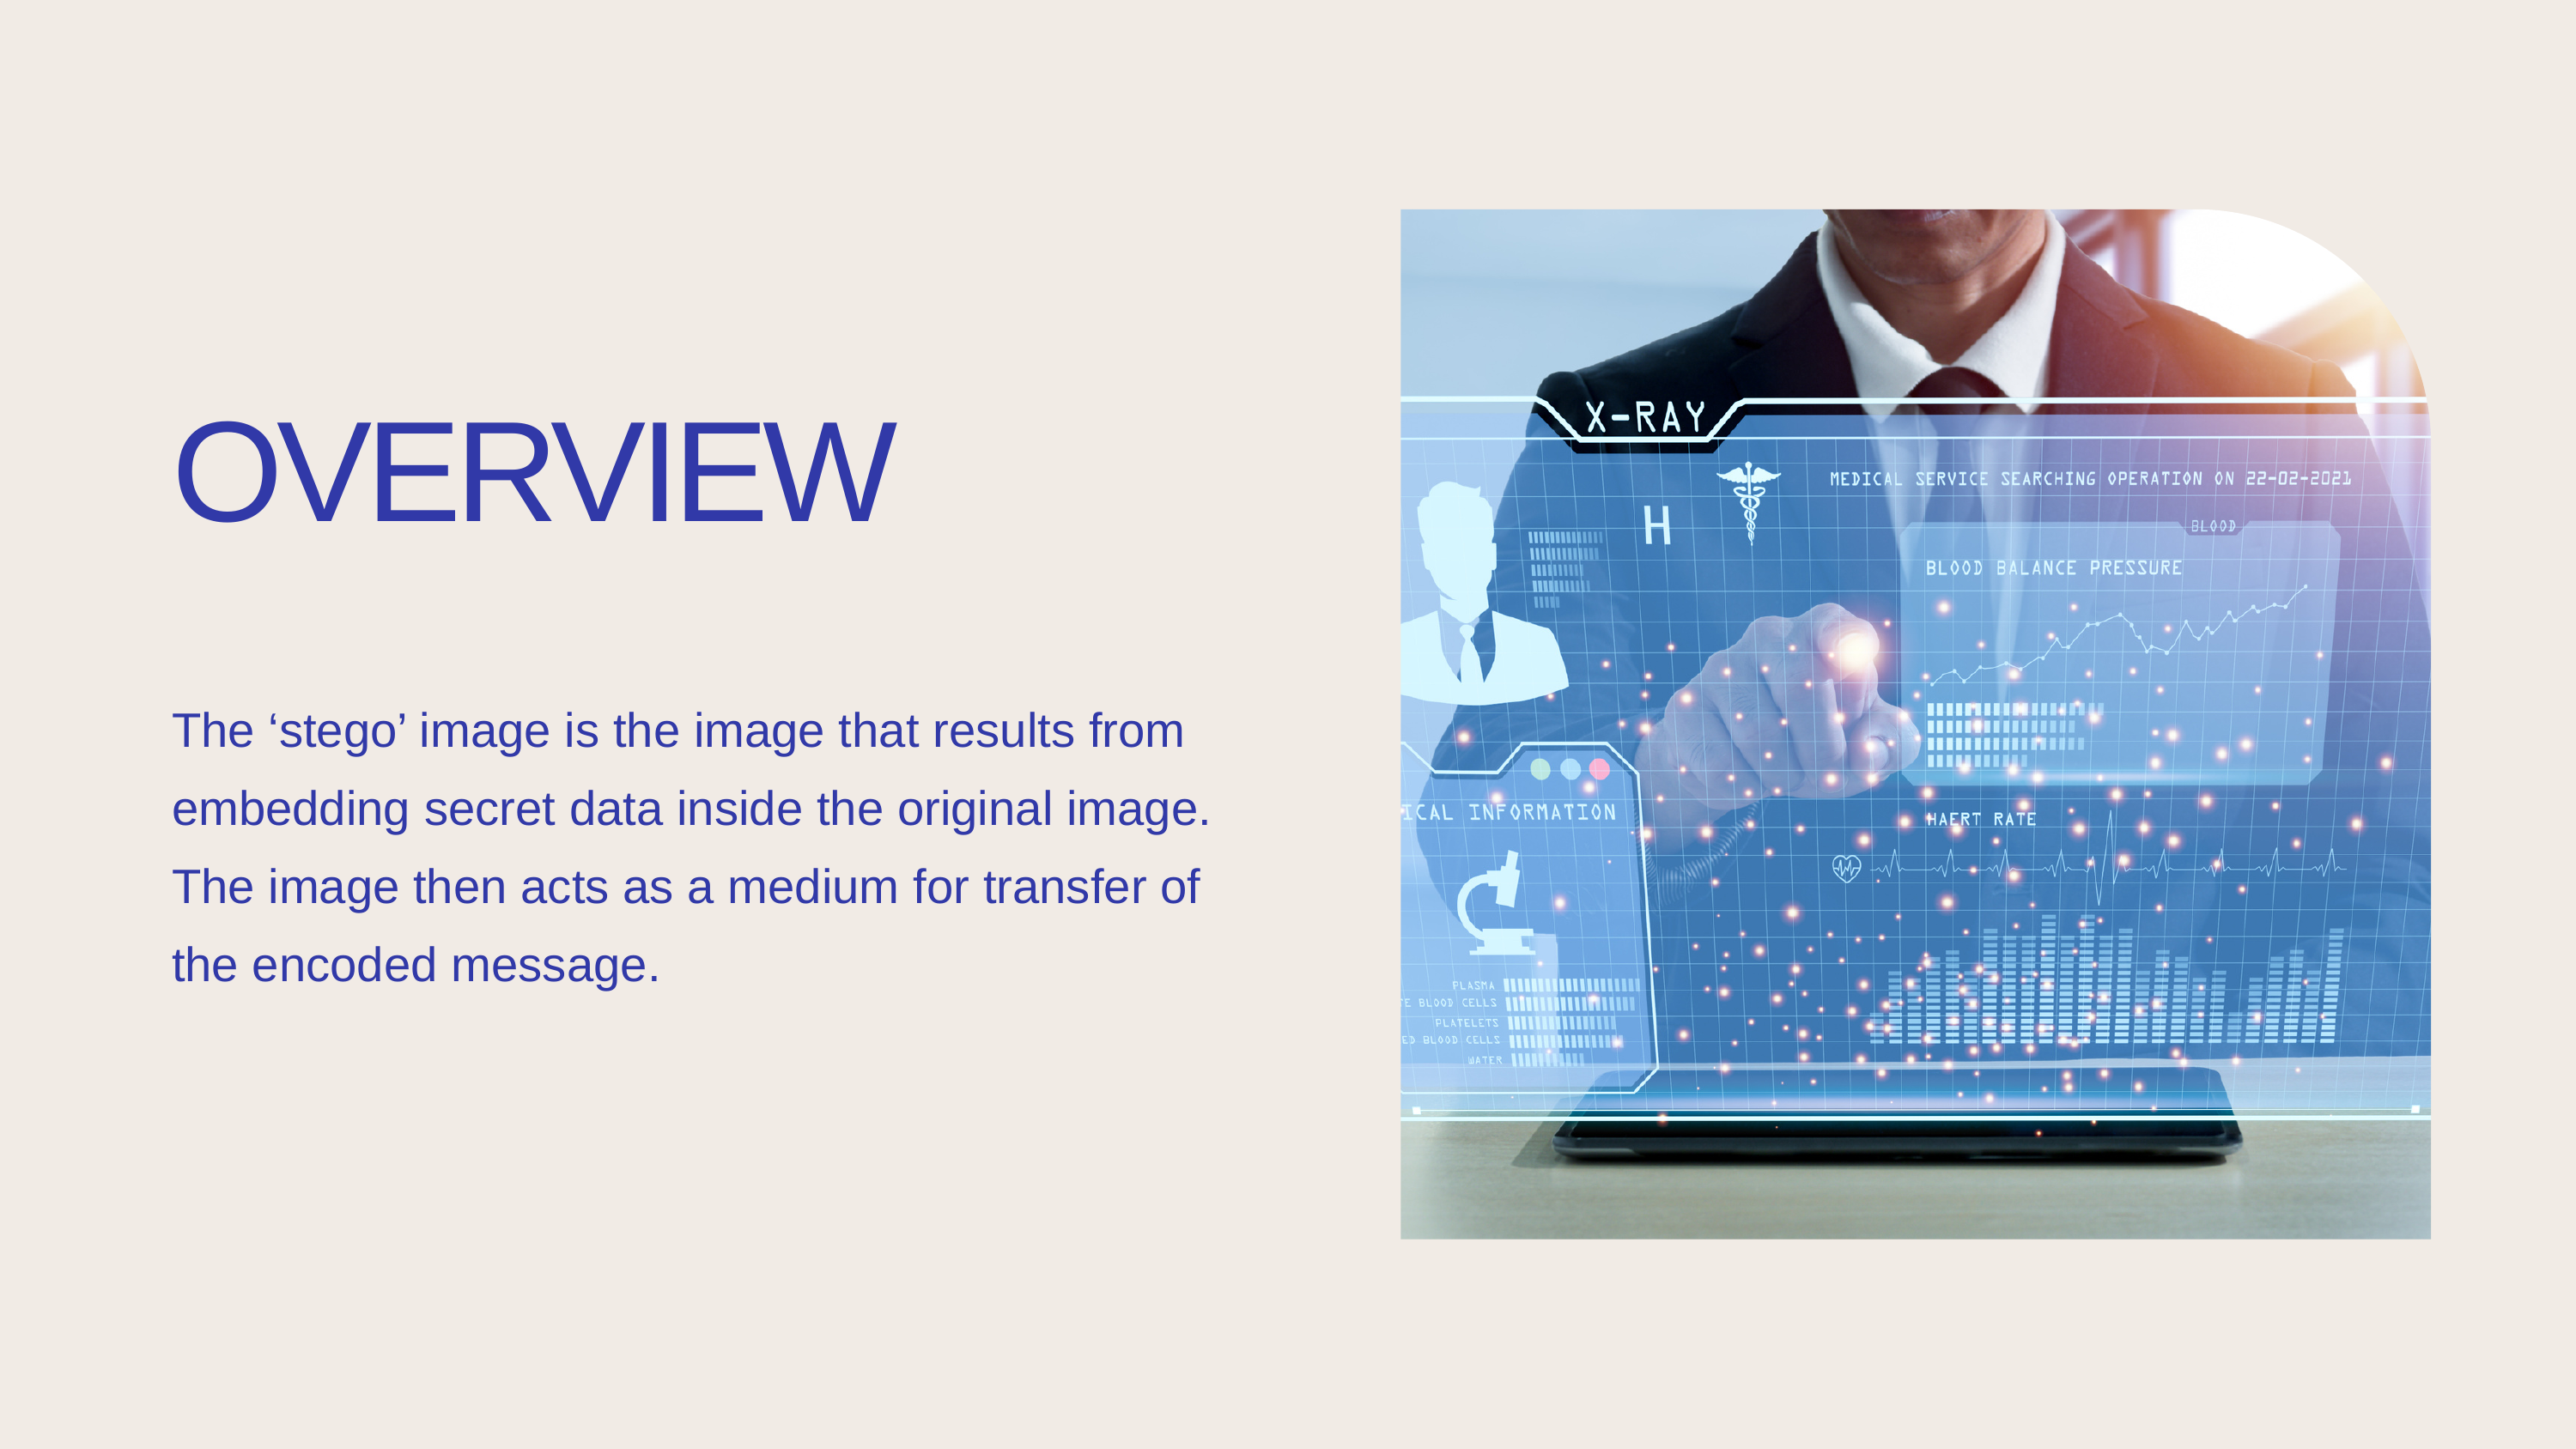

OVERVIEW

The ‘stego’ image is the image that results from embedding secret data inside the original image. The image then acts as a medium for transfer of the encoded message.